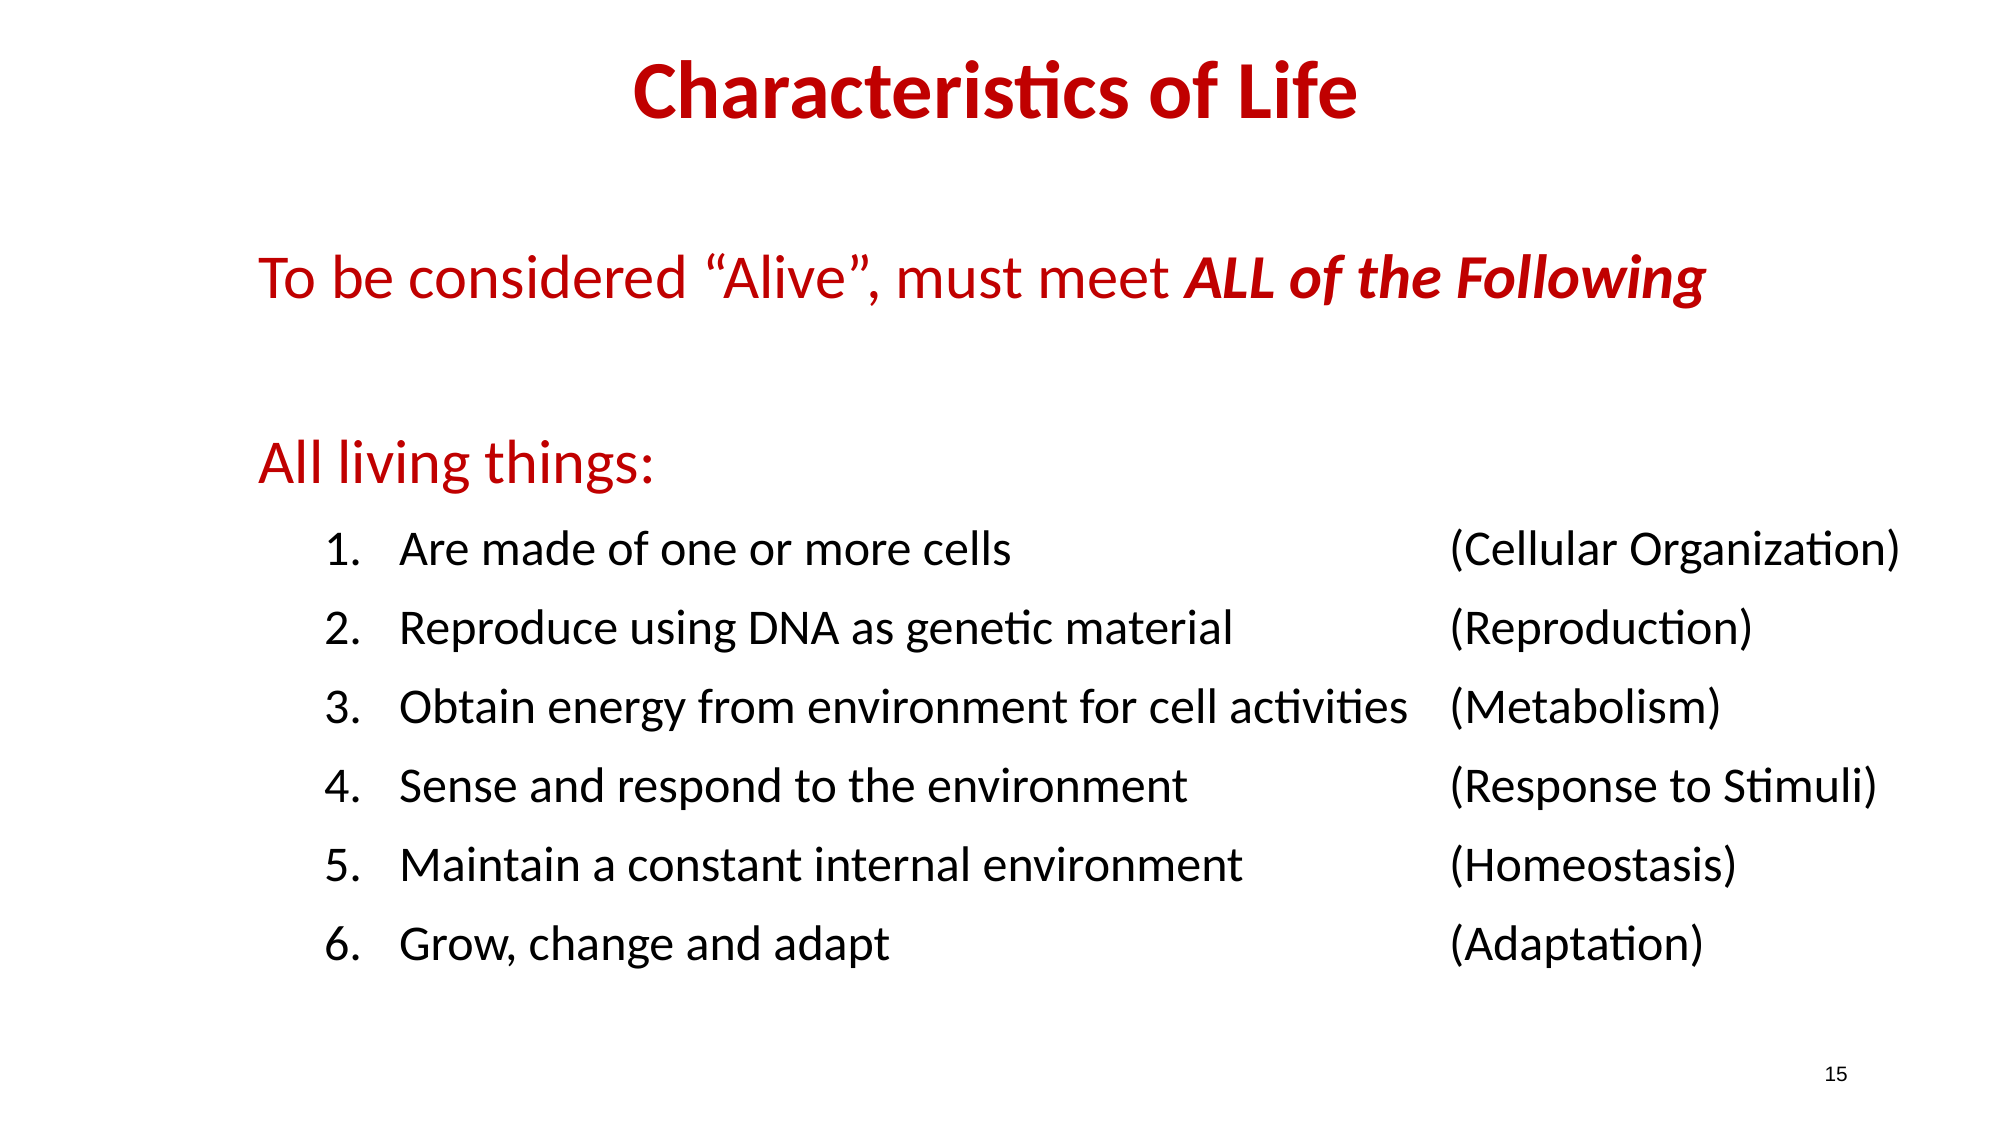

# Characteristics of Life
To be considered “Alive”, must meet ALL of the Following

All living things:
Are made of one or more cells 			(Cellular Organization)
Reproduce using DNA as genetic material		(Reproduction)
Obtain energy from environment for cell activities 	(Metabolism)
Sense and respond to the environment 		(Response to Stimuli)
Maintain a constant internal environment 		(Homeostasis)
Grow, change and adapt 				(Adaptation)

15